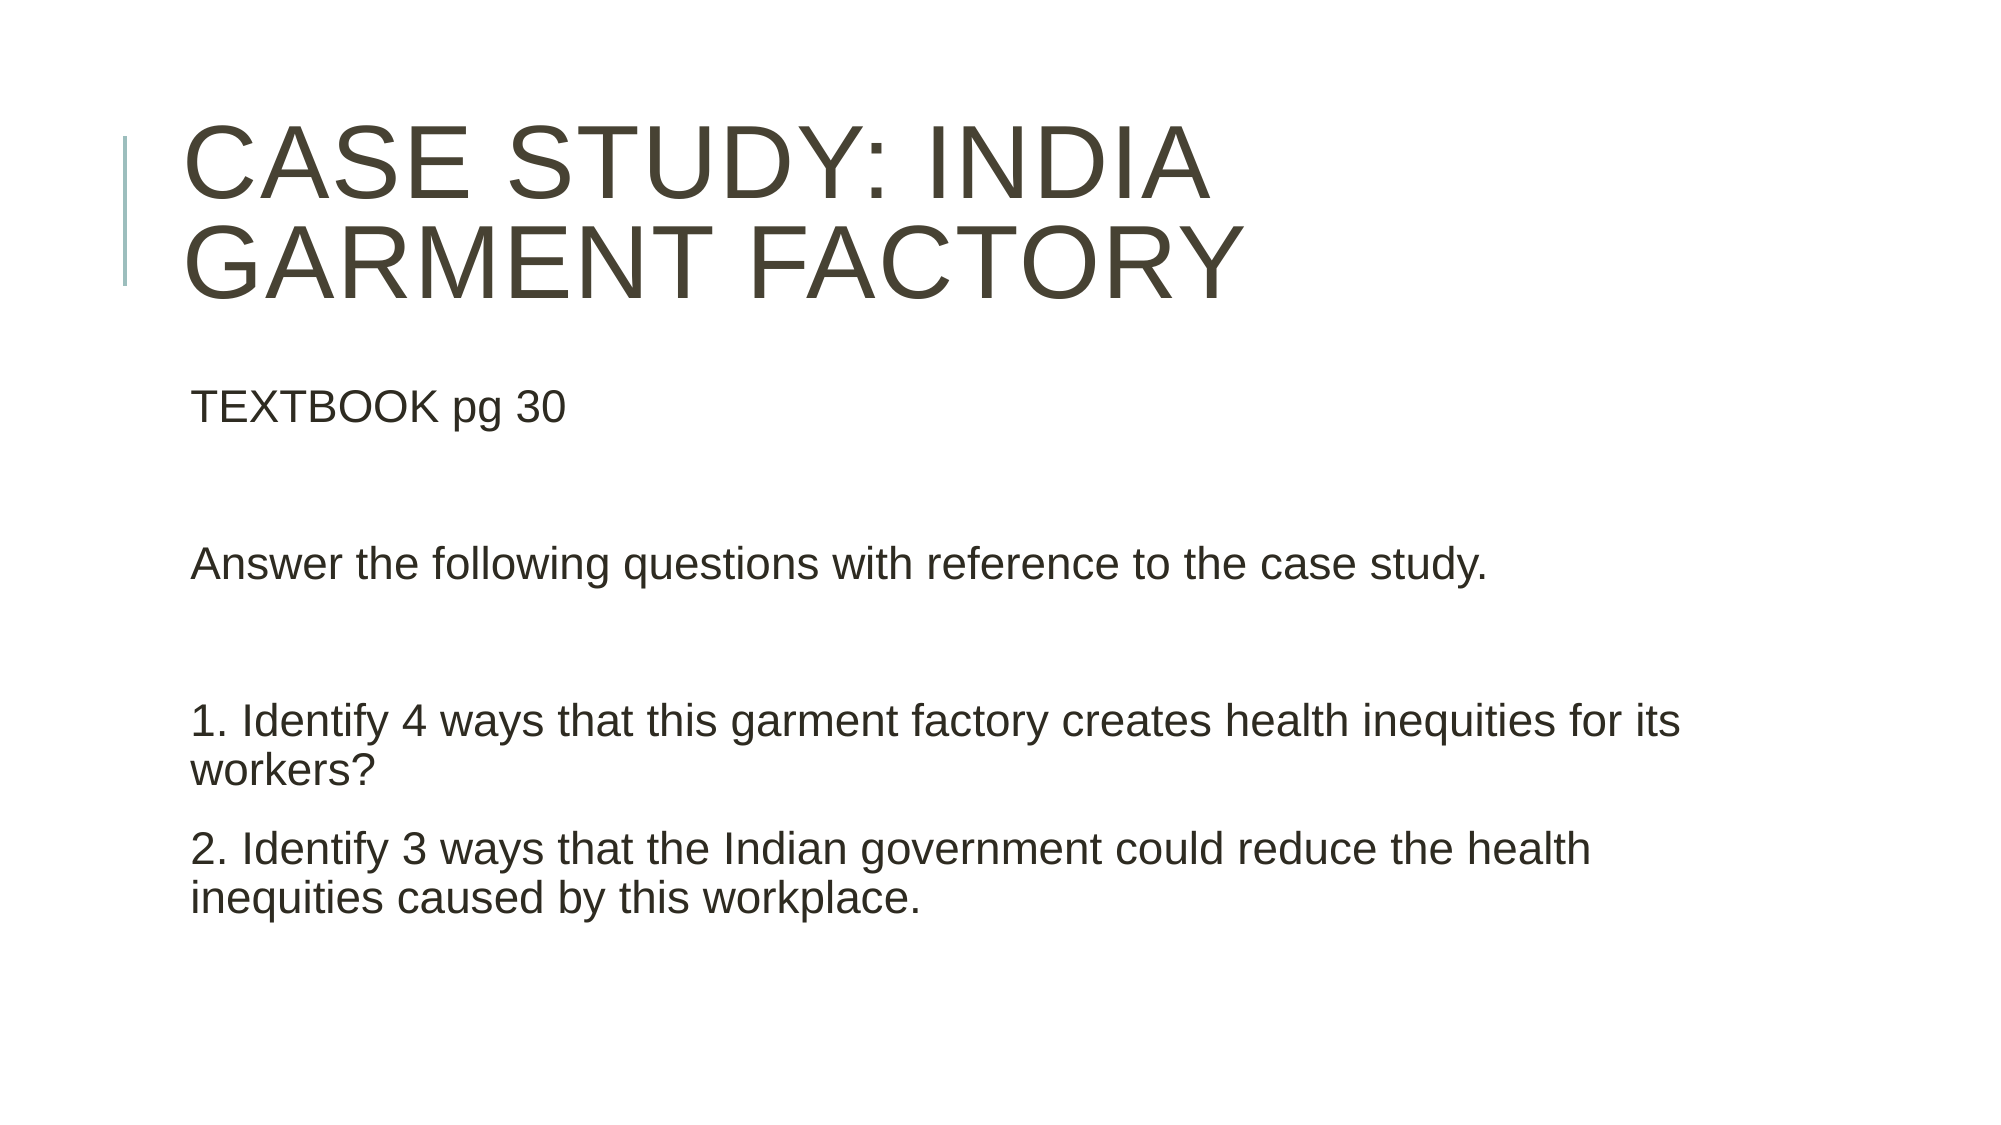

# Case study: India garment factory
TEXTBOOK pg 30

Answer the following questions with reference to the case study.

1. Identify 4 ways that this garment factory creates health inequities for its workers?
2. Identify 3 ways that the Indian government could reduce the health inequities caused by this workplace.